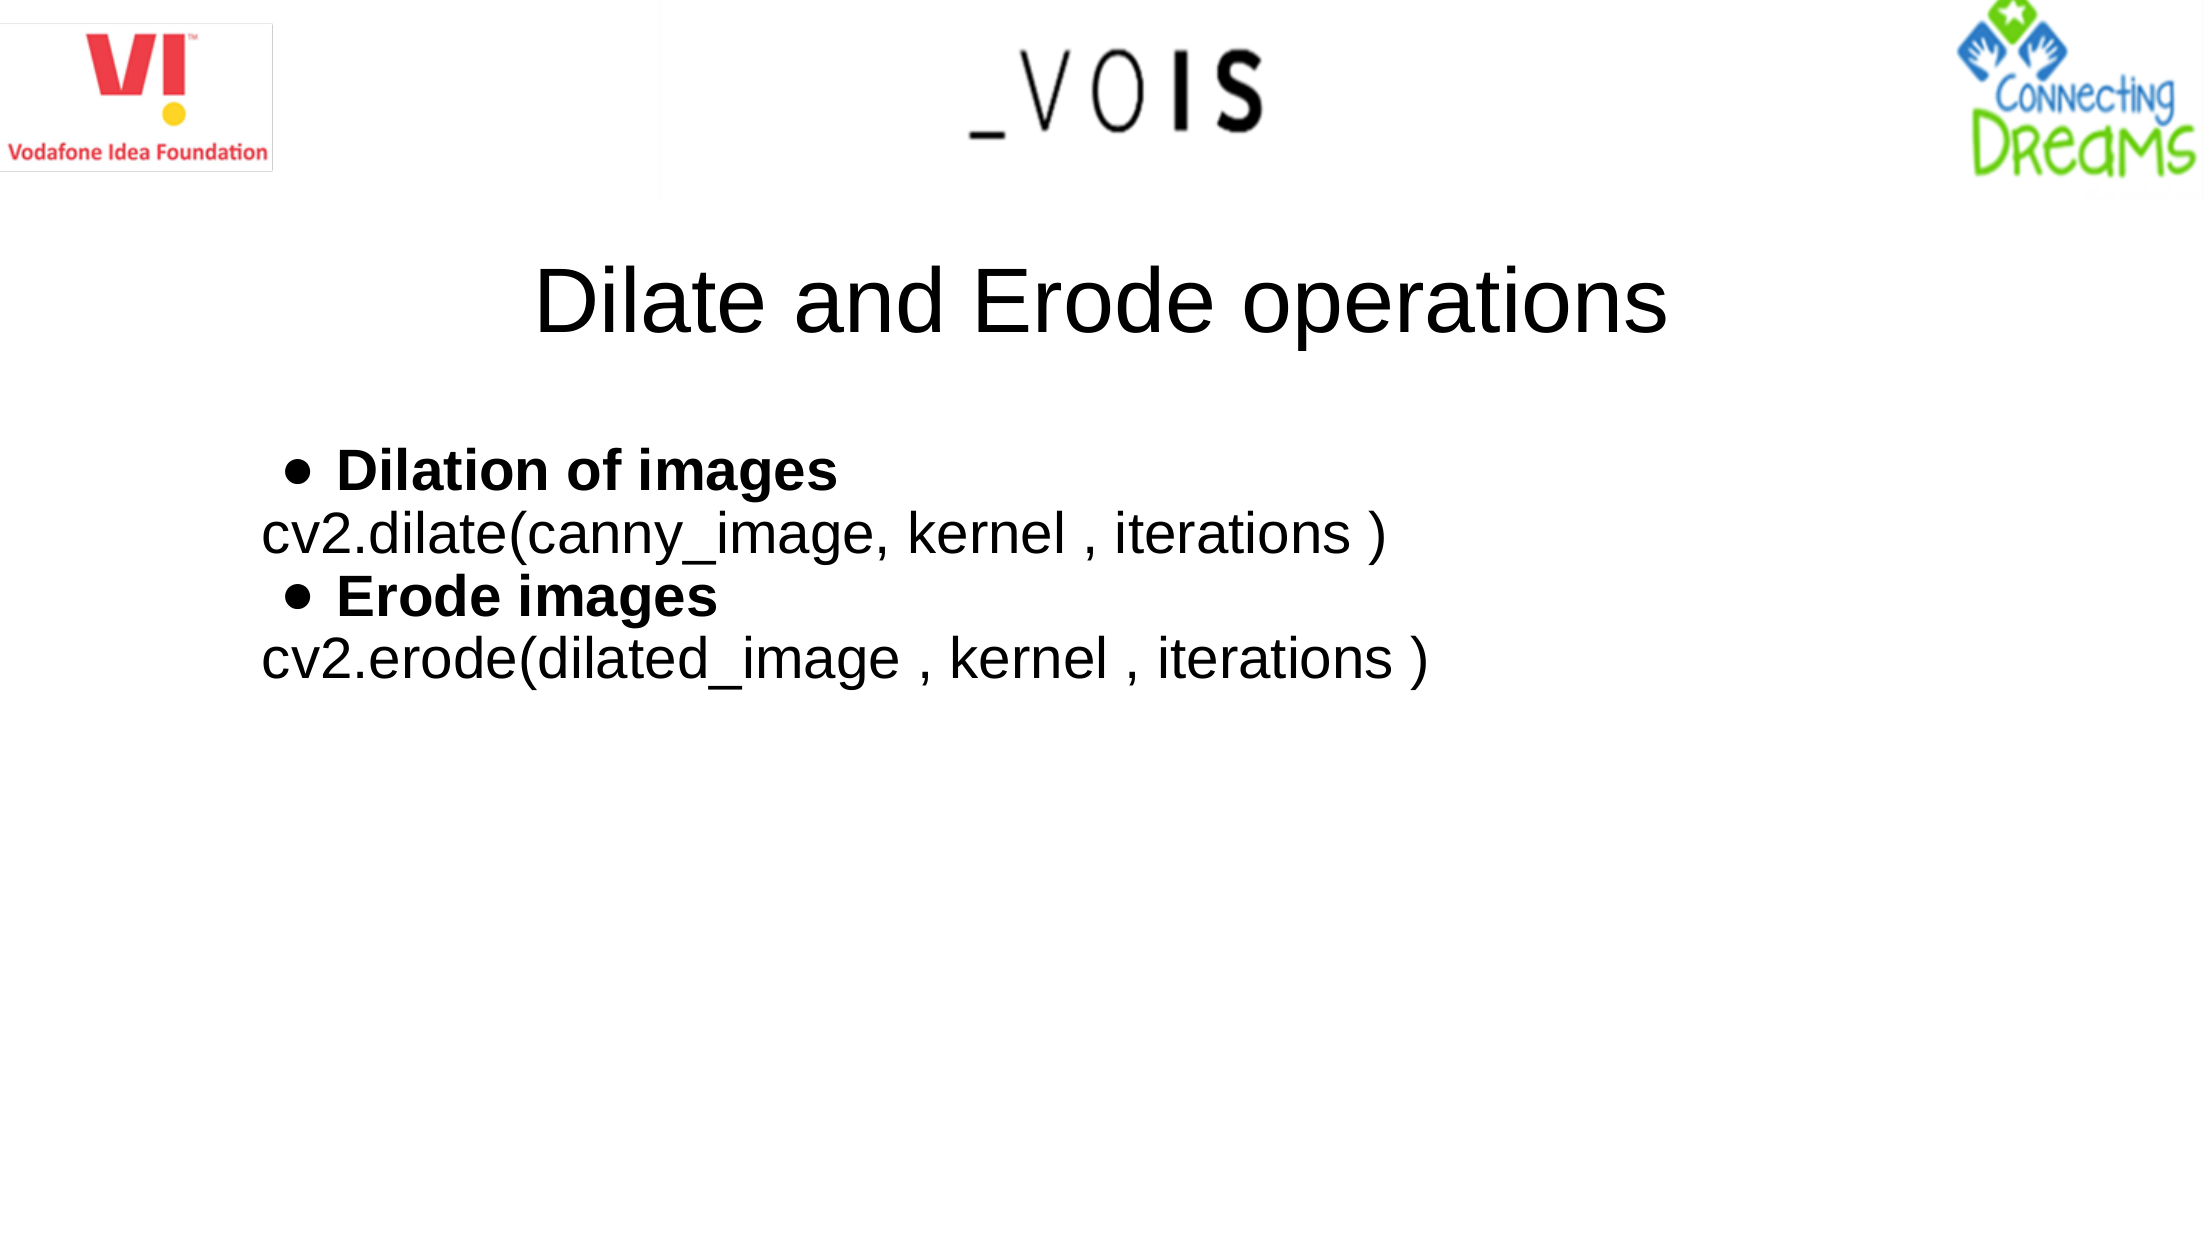

# Dilate and Erode operations
Dilation of images
cv2.dilate(canny_image, kernel , iterations )
Erode images
cv2.erode(dilated_image , kernel , iterations )